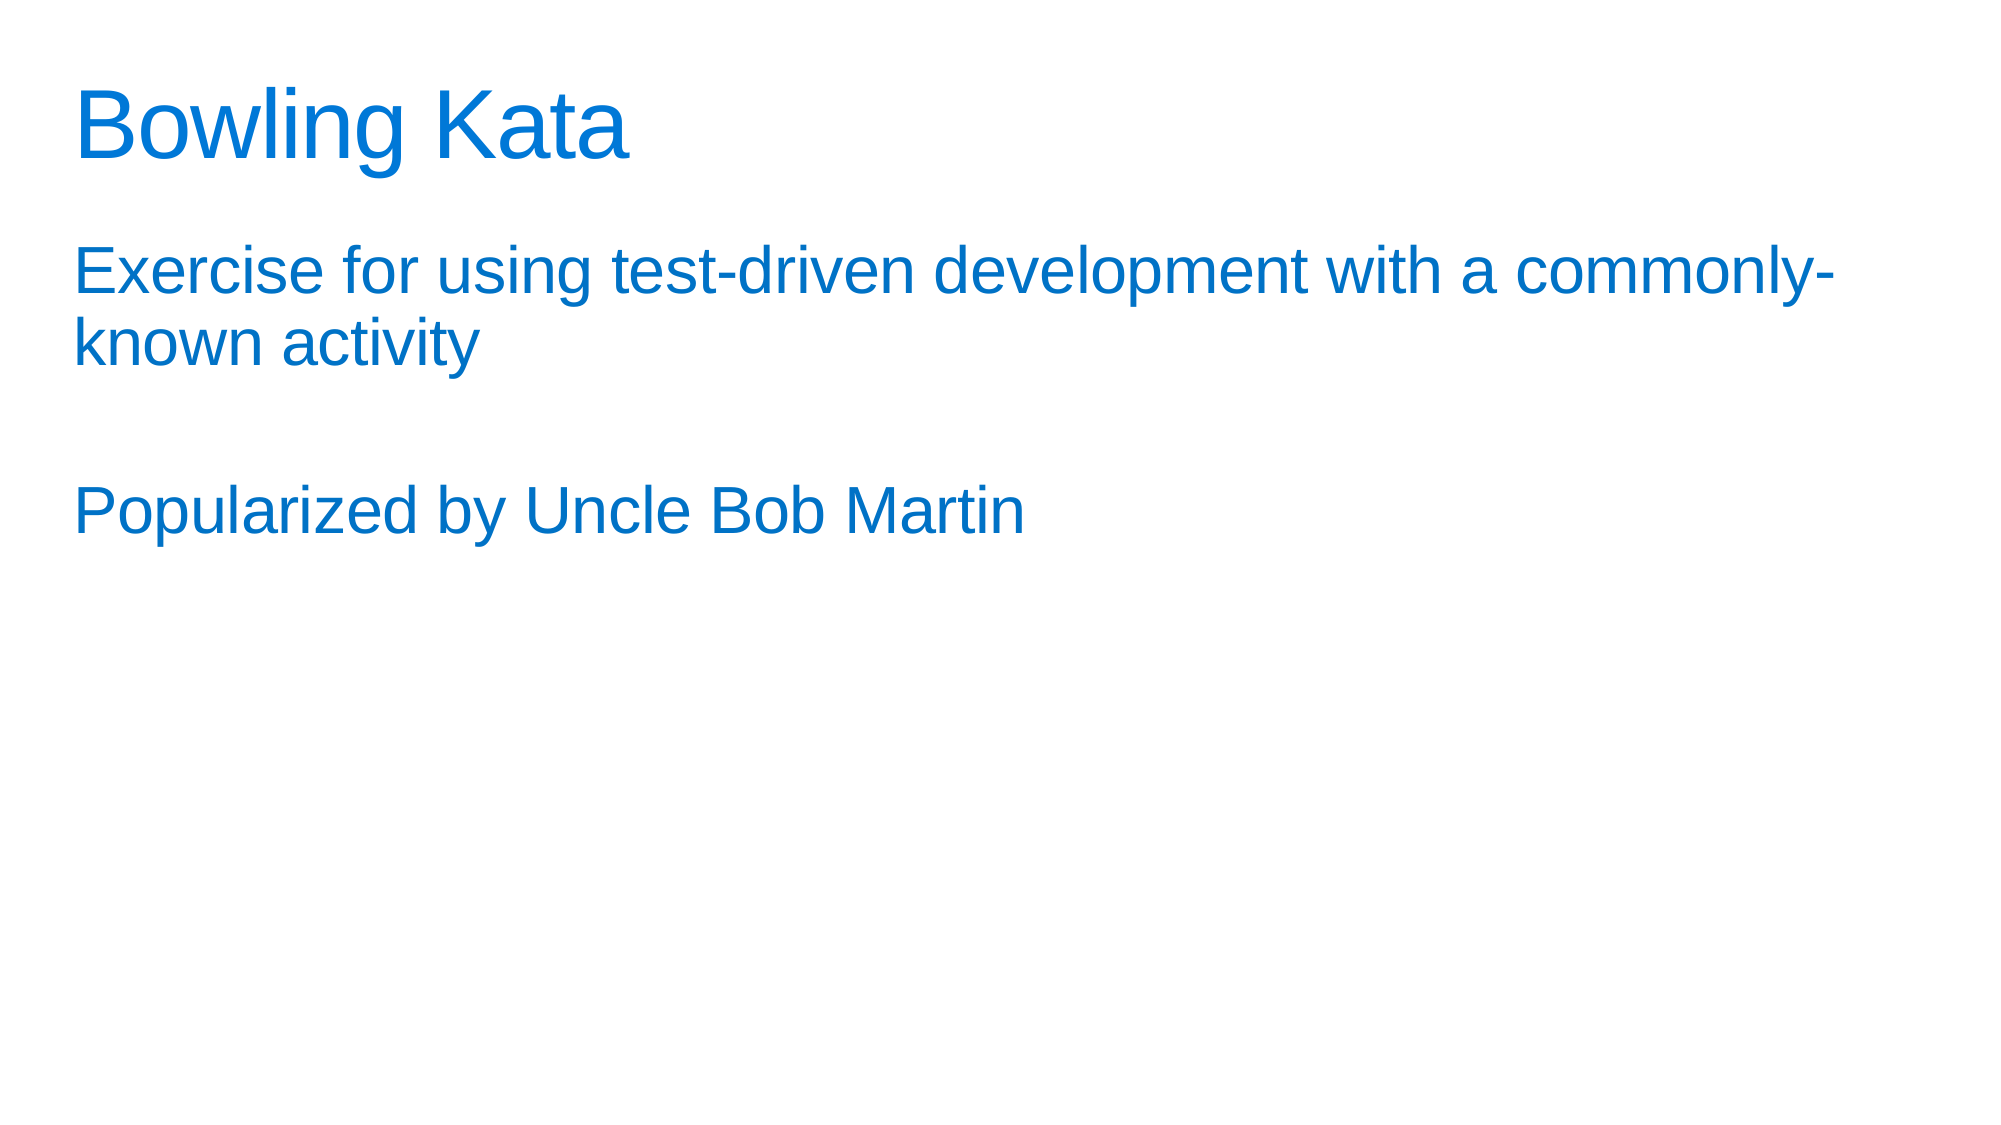

# Bowling Kata
Exercise for using test-driven development with a commonly-known activity

Popularized by Uncle Bob Martin